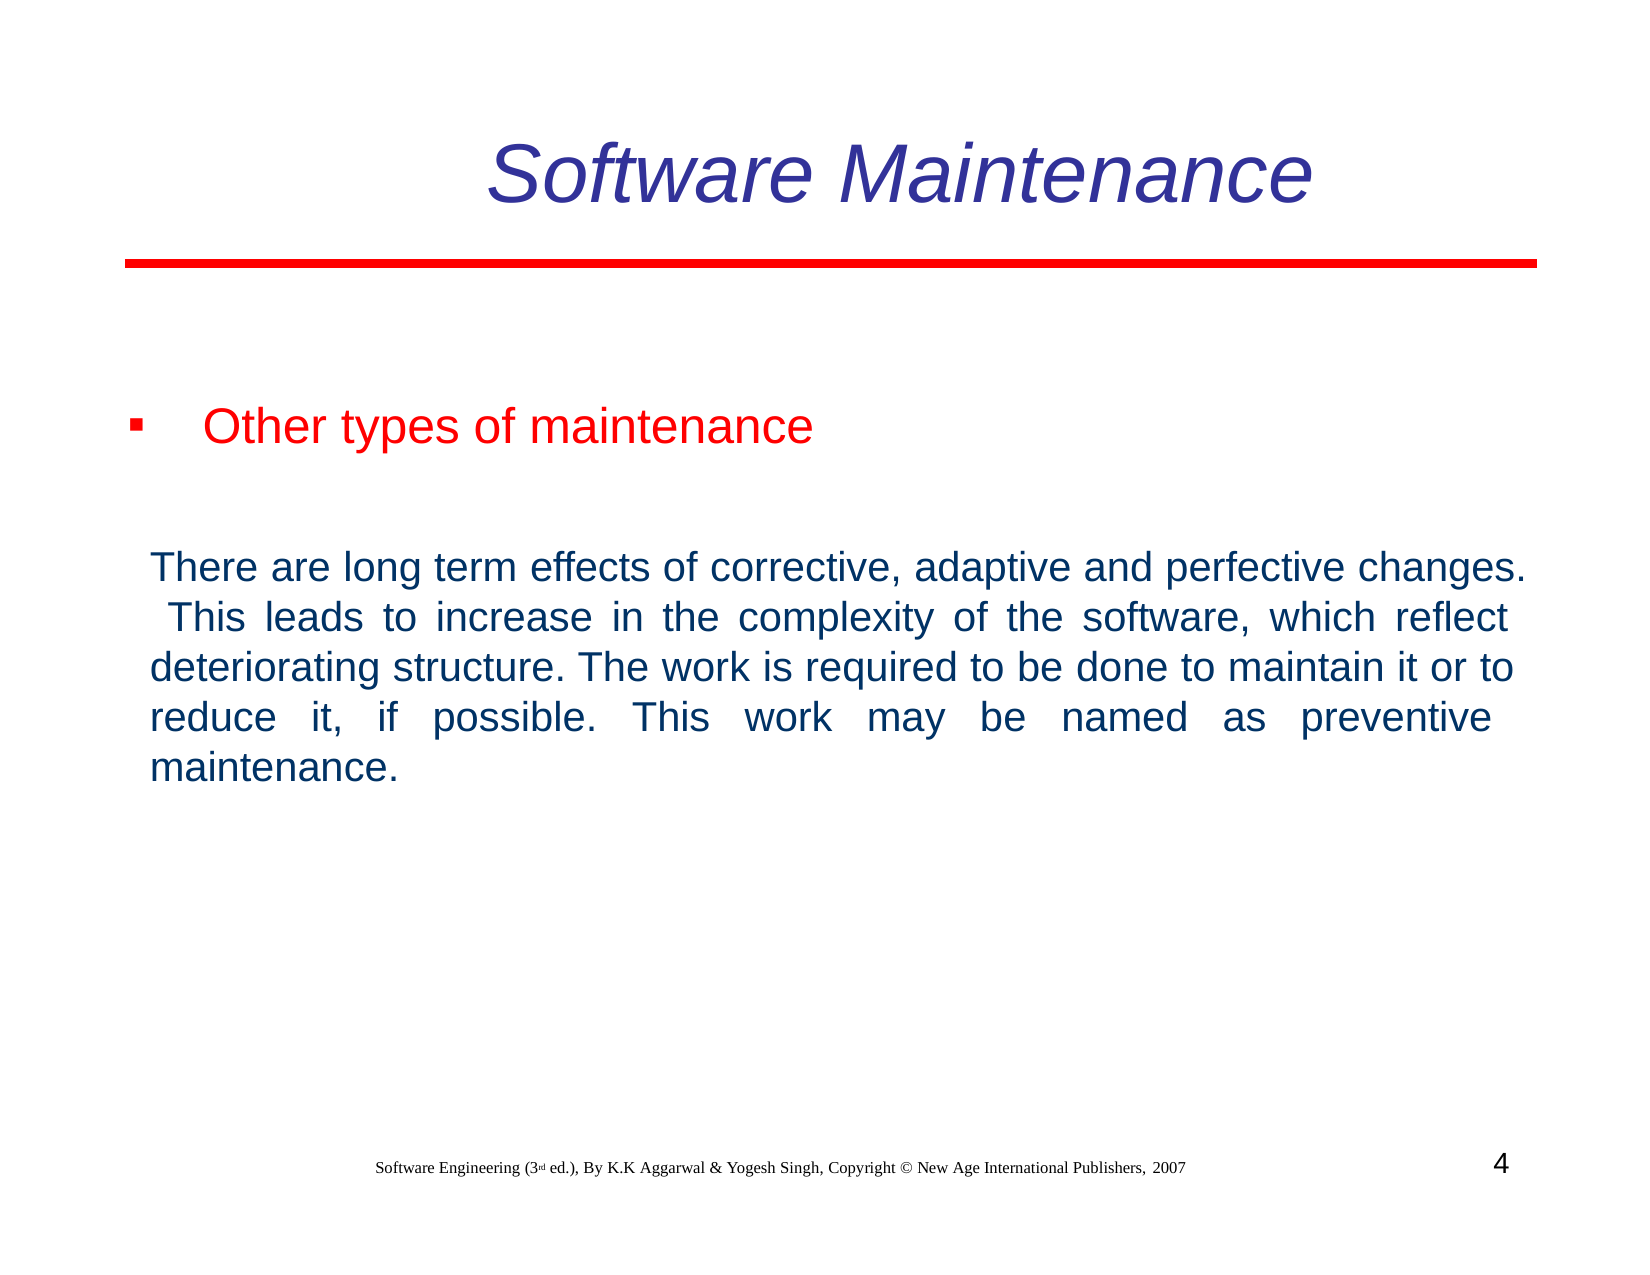

# Software Maintenance

Other types of maintenance

There are long term effects of corrective, adaptive and perfective changes.  This leads to increase in the complexity of the software, which reflect  deteriorating structure. The work is required to be done to maintain it or to  reduce it, if possible. This work may be named as preventive  maintenance.
4
Software Engineering (3rd  ed.), By K.K Aggarwal & Yogesh Singh, Copyright © New Age International Publishers, 2007